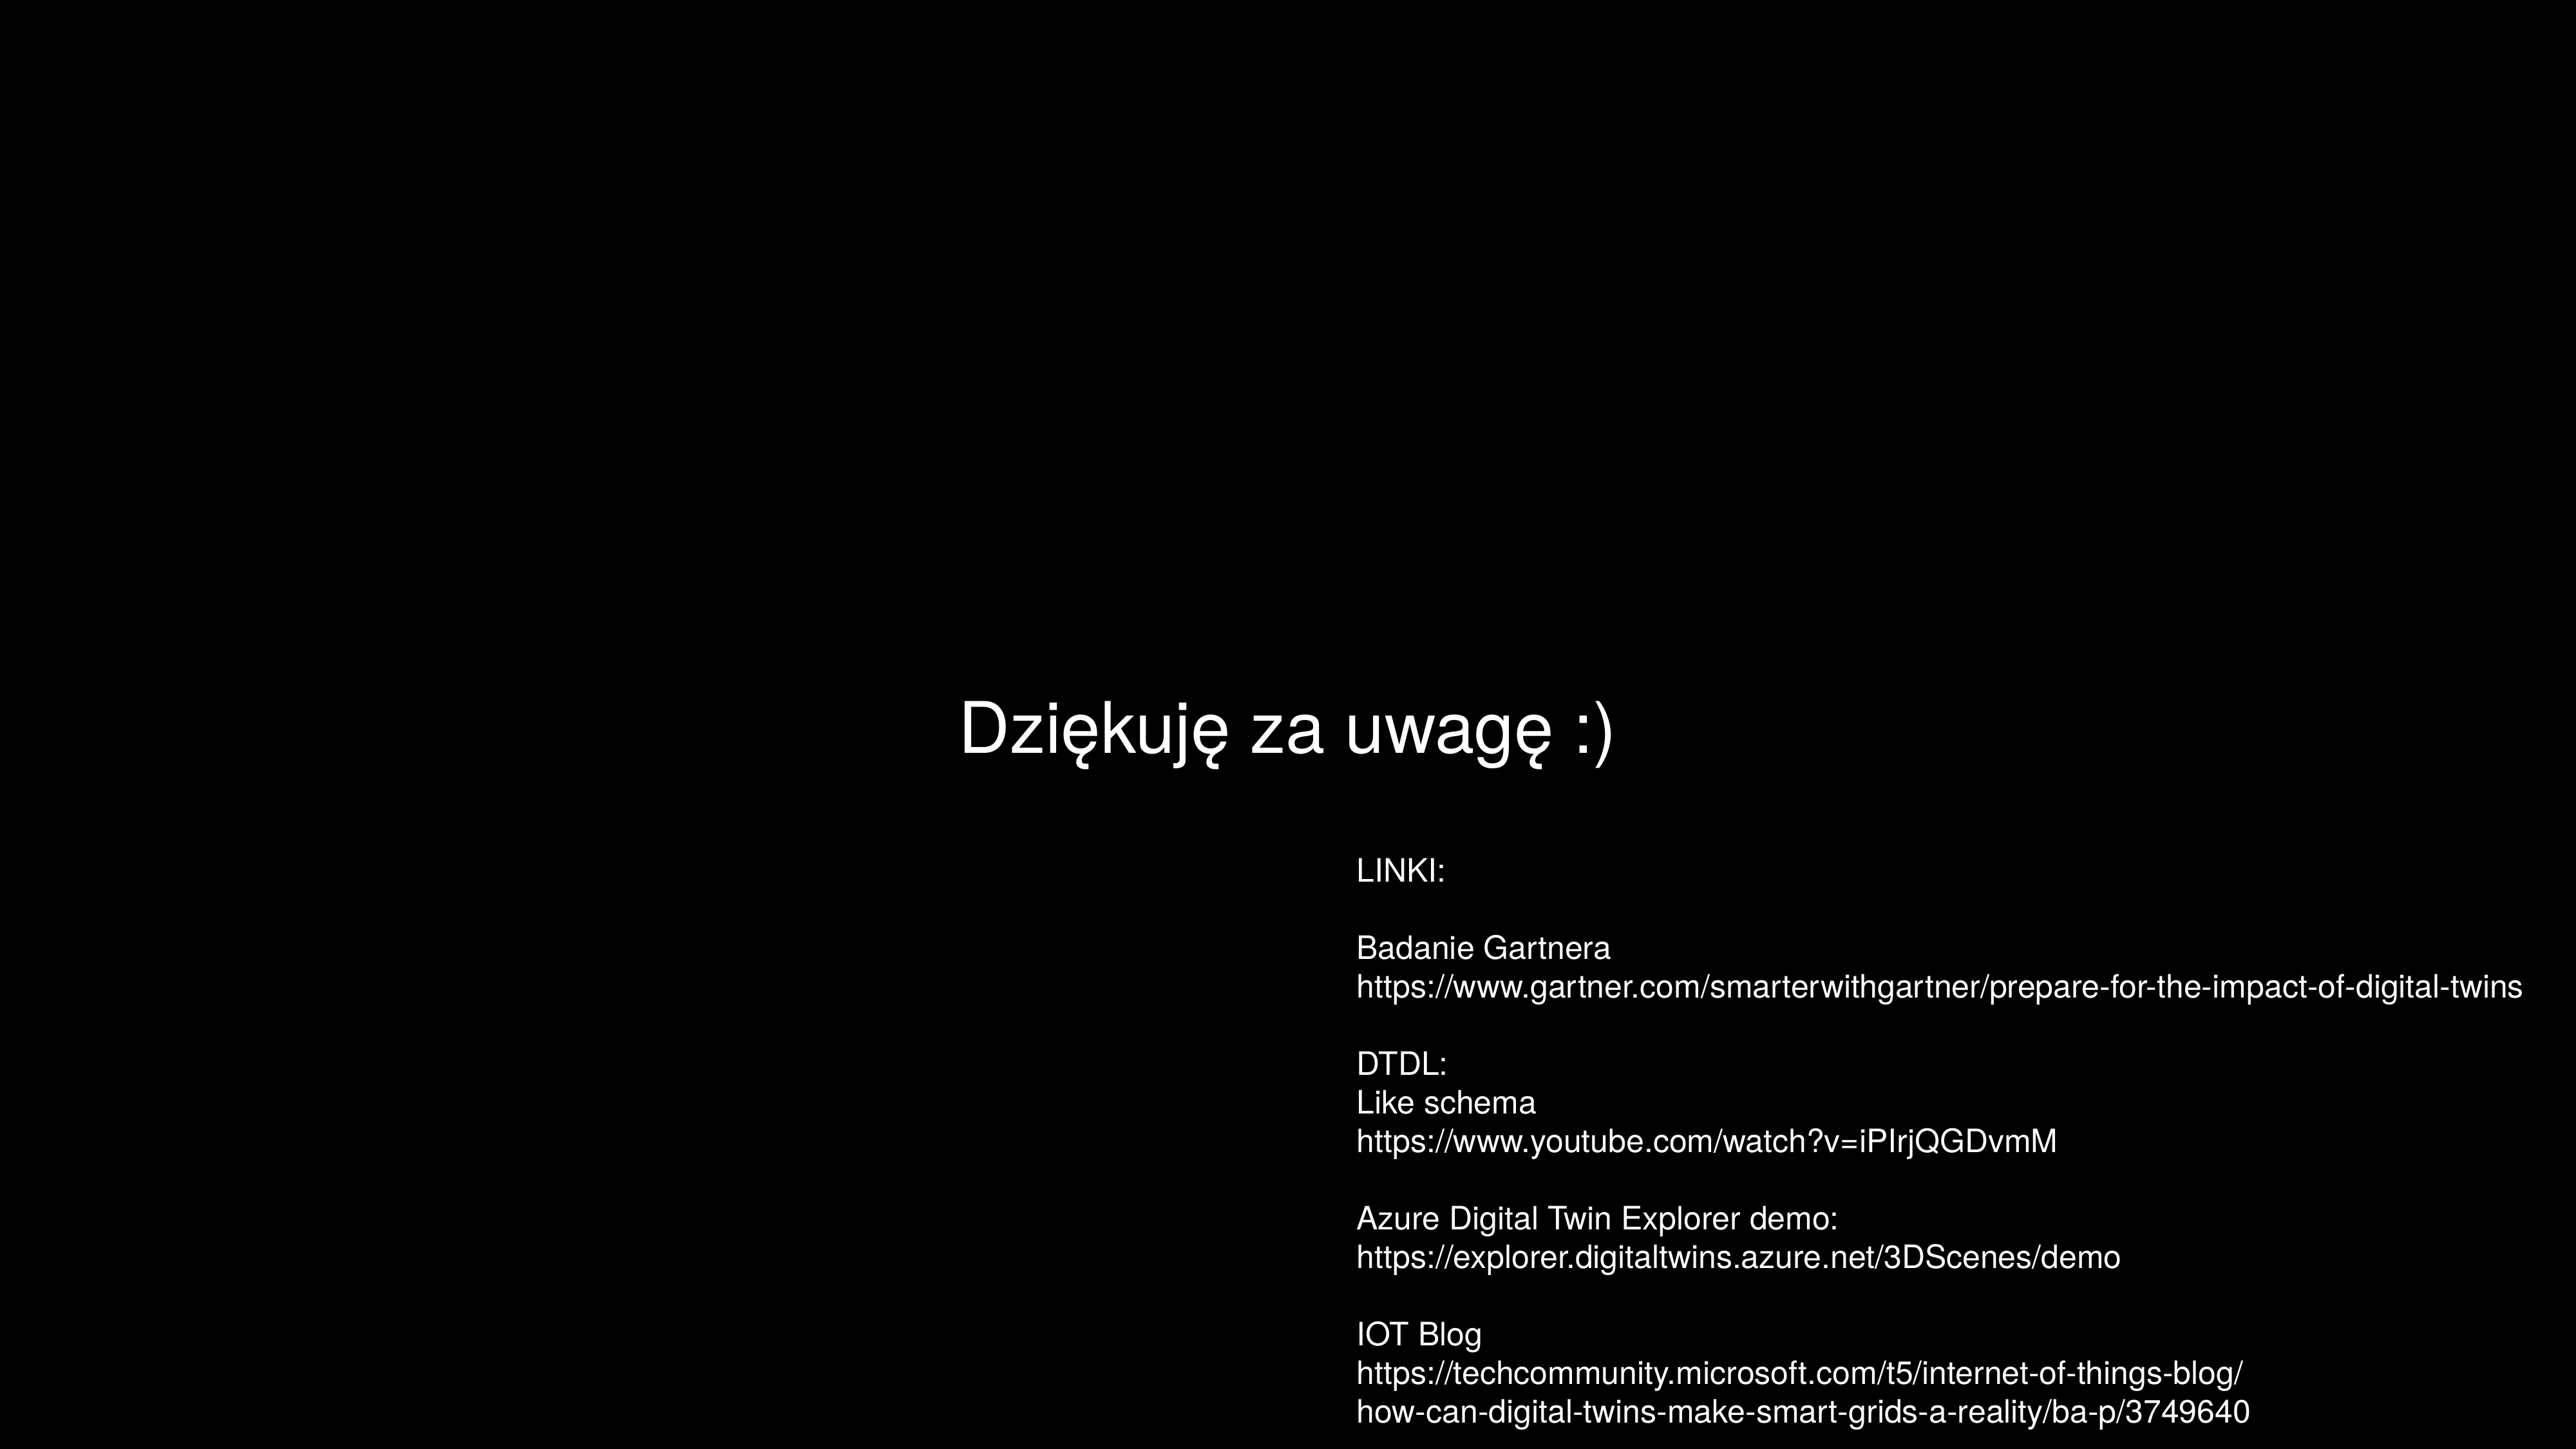

Dziękuję za uwagę :)
LINKI:

Badanie Gartnera
https://www.gartner.com/smarterwithgartner/prepare-for-the-impact-of-digital-twins

DTDL:
Like schema
https://www.youtube.com/watch?v=iPIrjQGDvmM

Azure Digital Twin Explorer demo:
https://explorer.digitaltwins.azure.net/3DScenes/demo

IOT Blog
https://techcommunity.microsoft.com/t5/internet-of-things-blog/
how-can-digital-twins-make-smart-grids-a-reality/ba-p/3749640